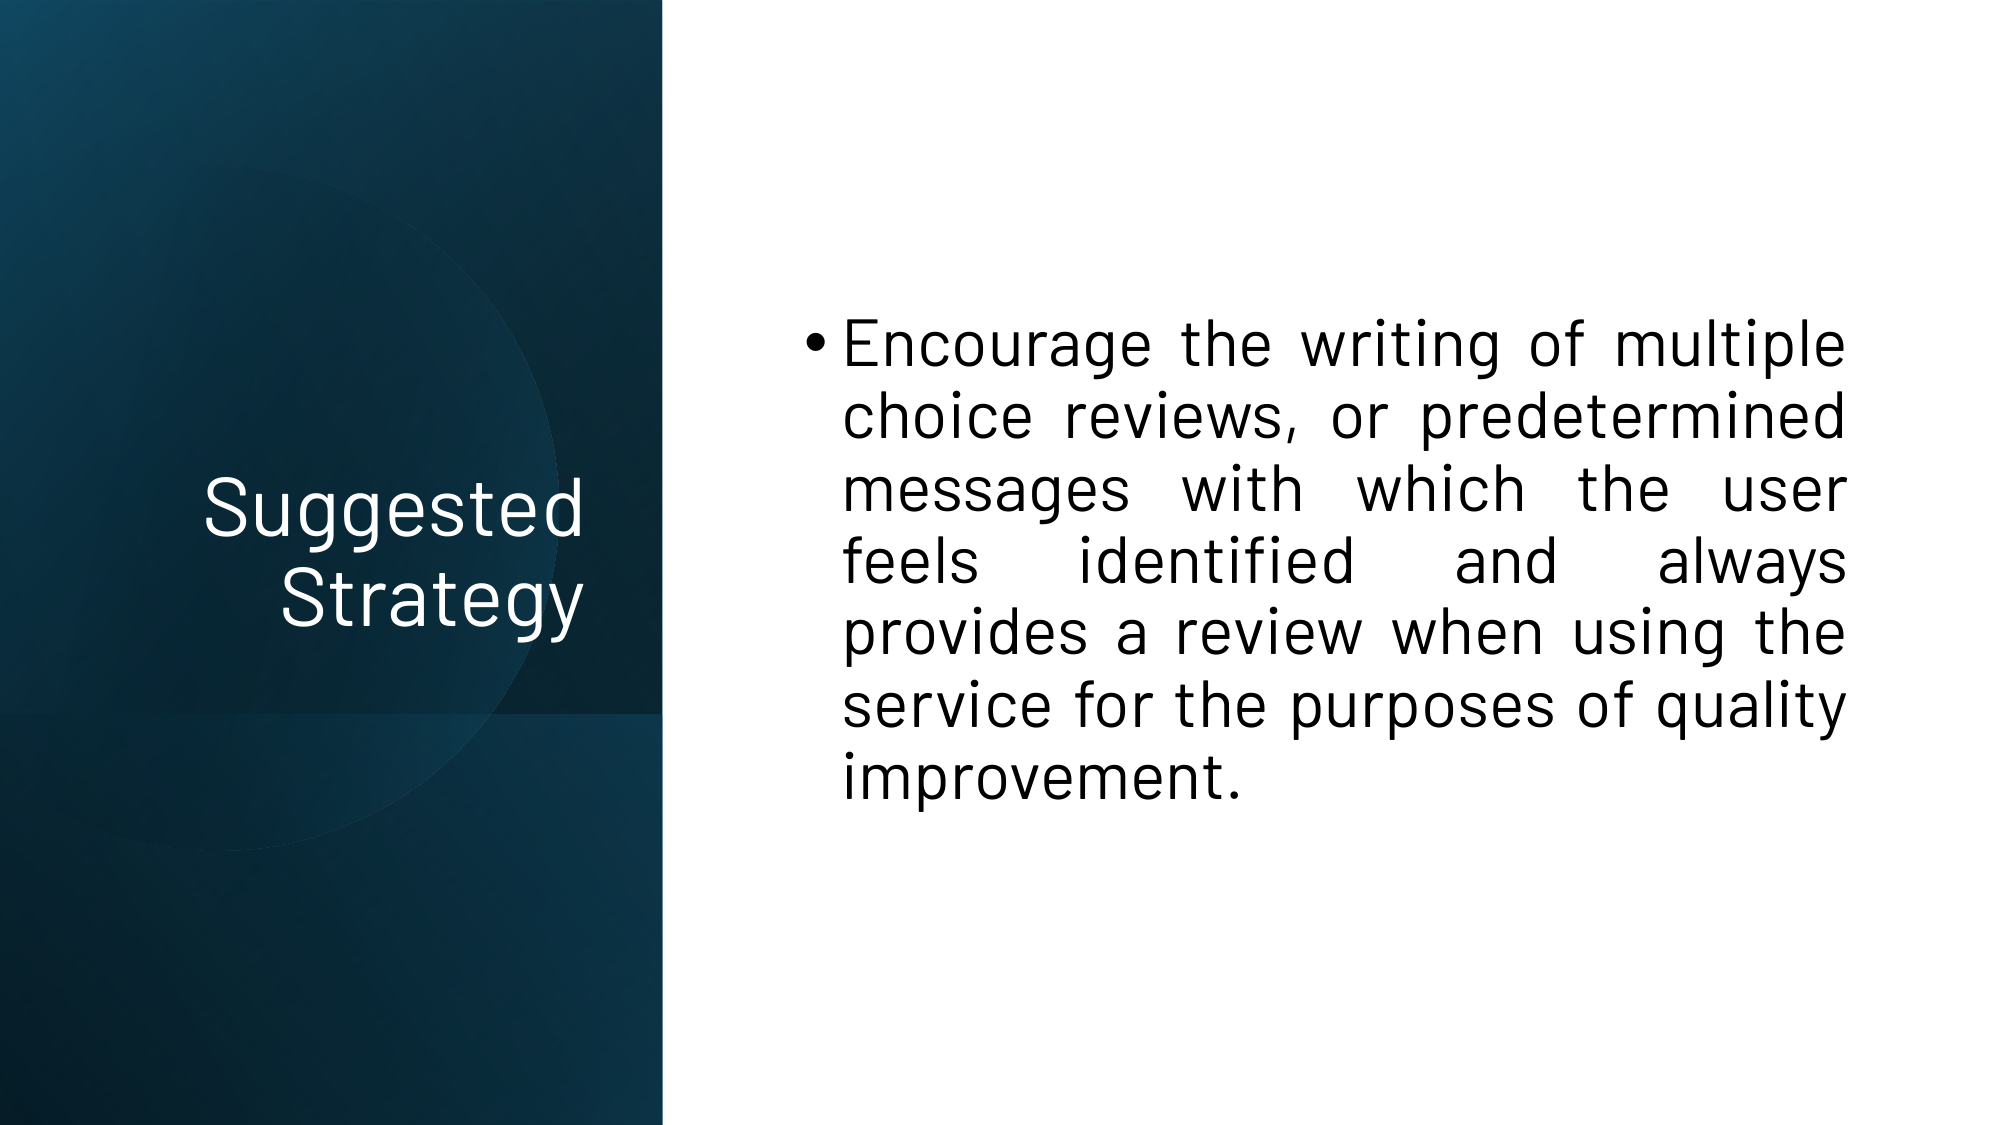

# Suggested Strategy
Encourage the writing of multiple choice reviews, or predetermined messages with which the user feels identified and always provides a review when using the service for the purposes of quality improvement.